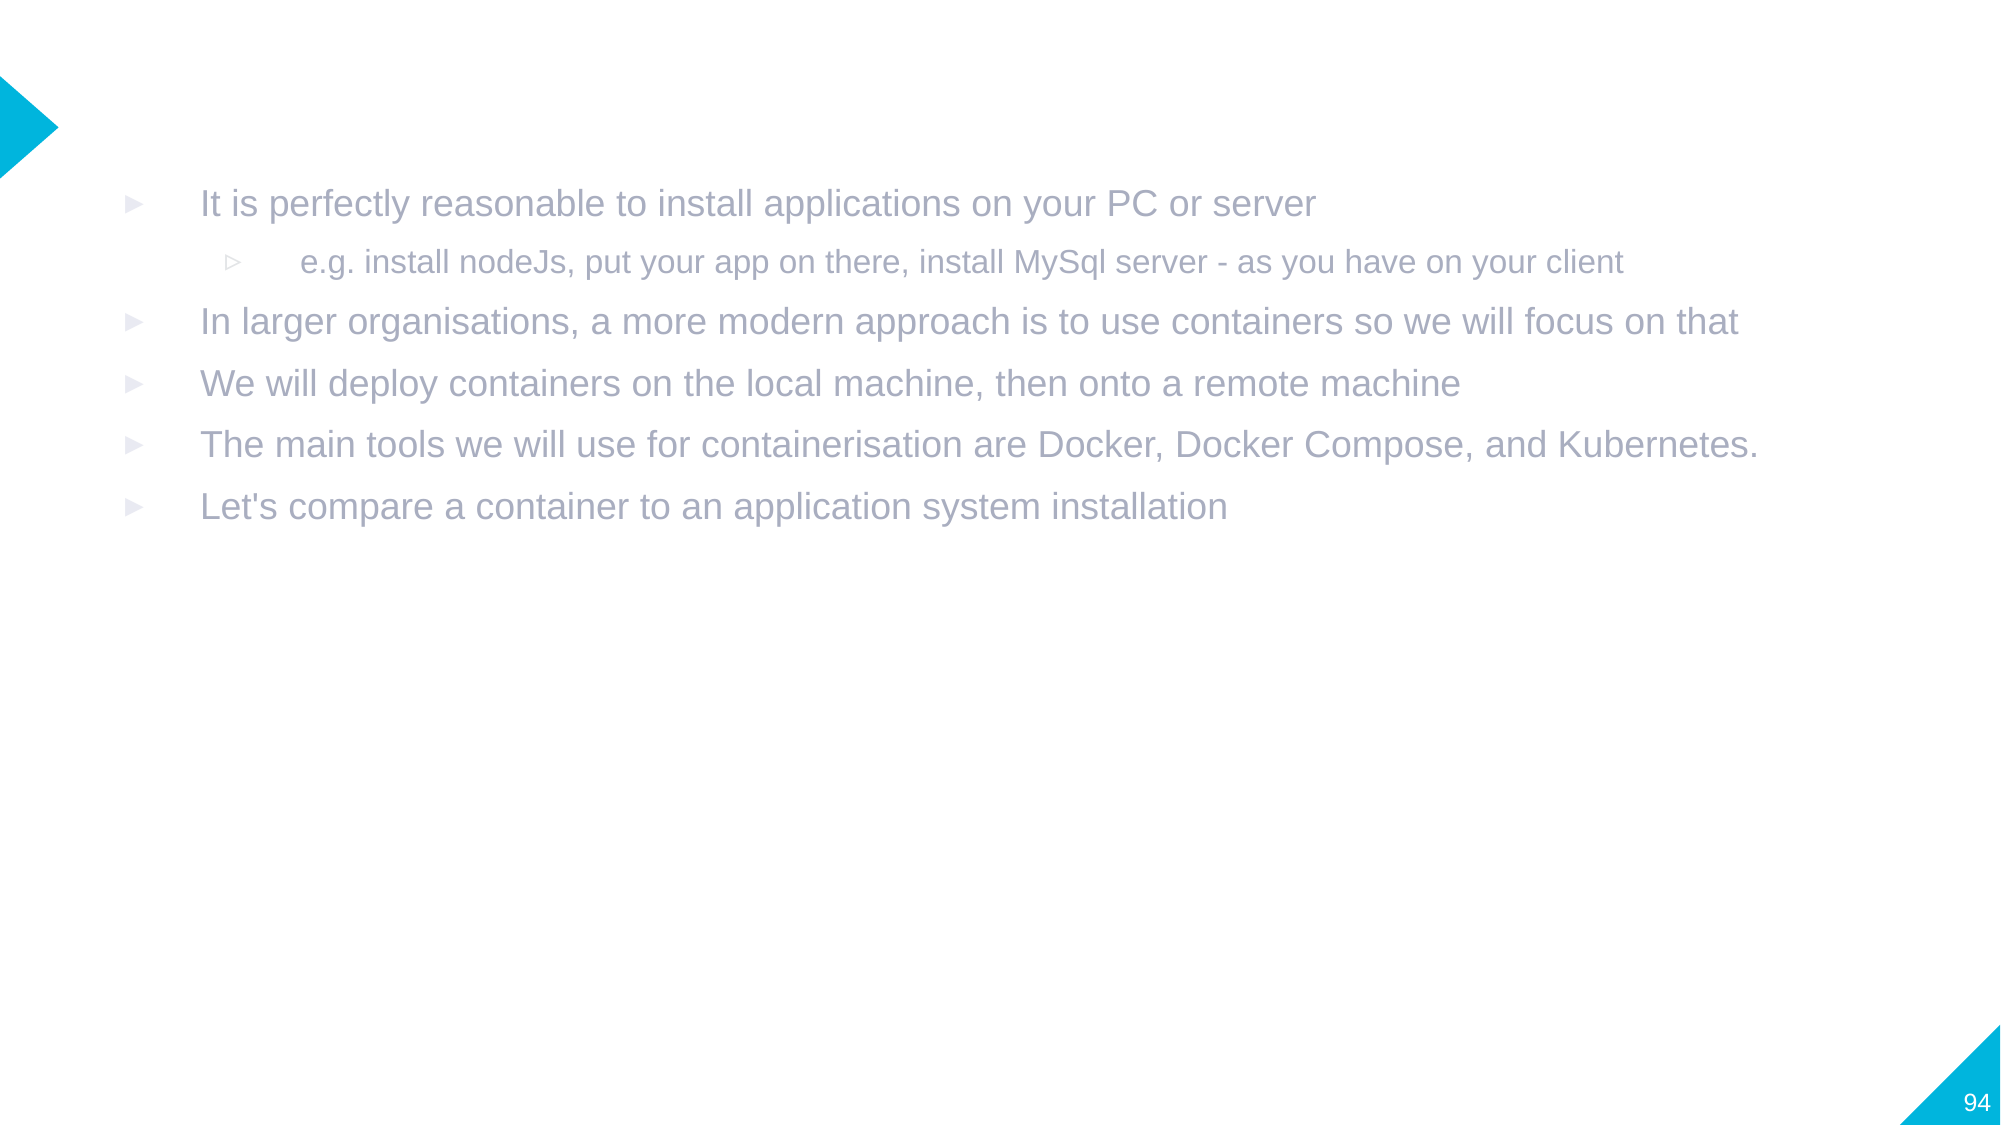

#
It is perfectly reasonable to install applications on your PC or server
e.g. install nodeJs, put your app on there, install MySql server - as you have on your client
In larger organisations, a more modern approach is to use containers so we will focus on that
We will deploy containers on the local machine, then onto a remote machine
The main tools we will use for containerisation are Docker, Docker Compose, and Kubernetes.
Let's compare a container to an application system installation

94